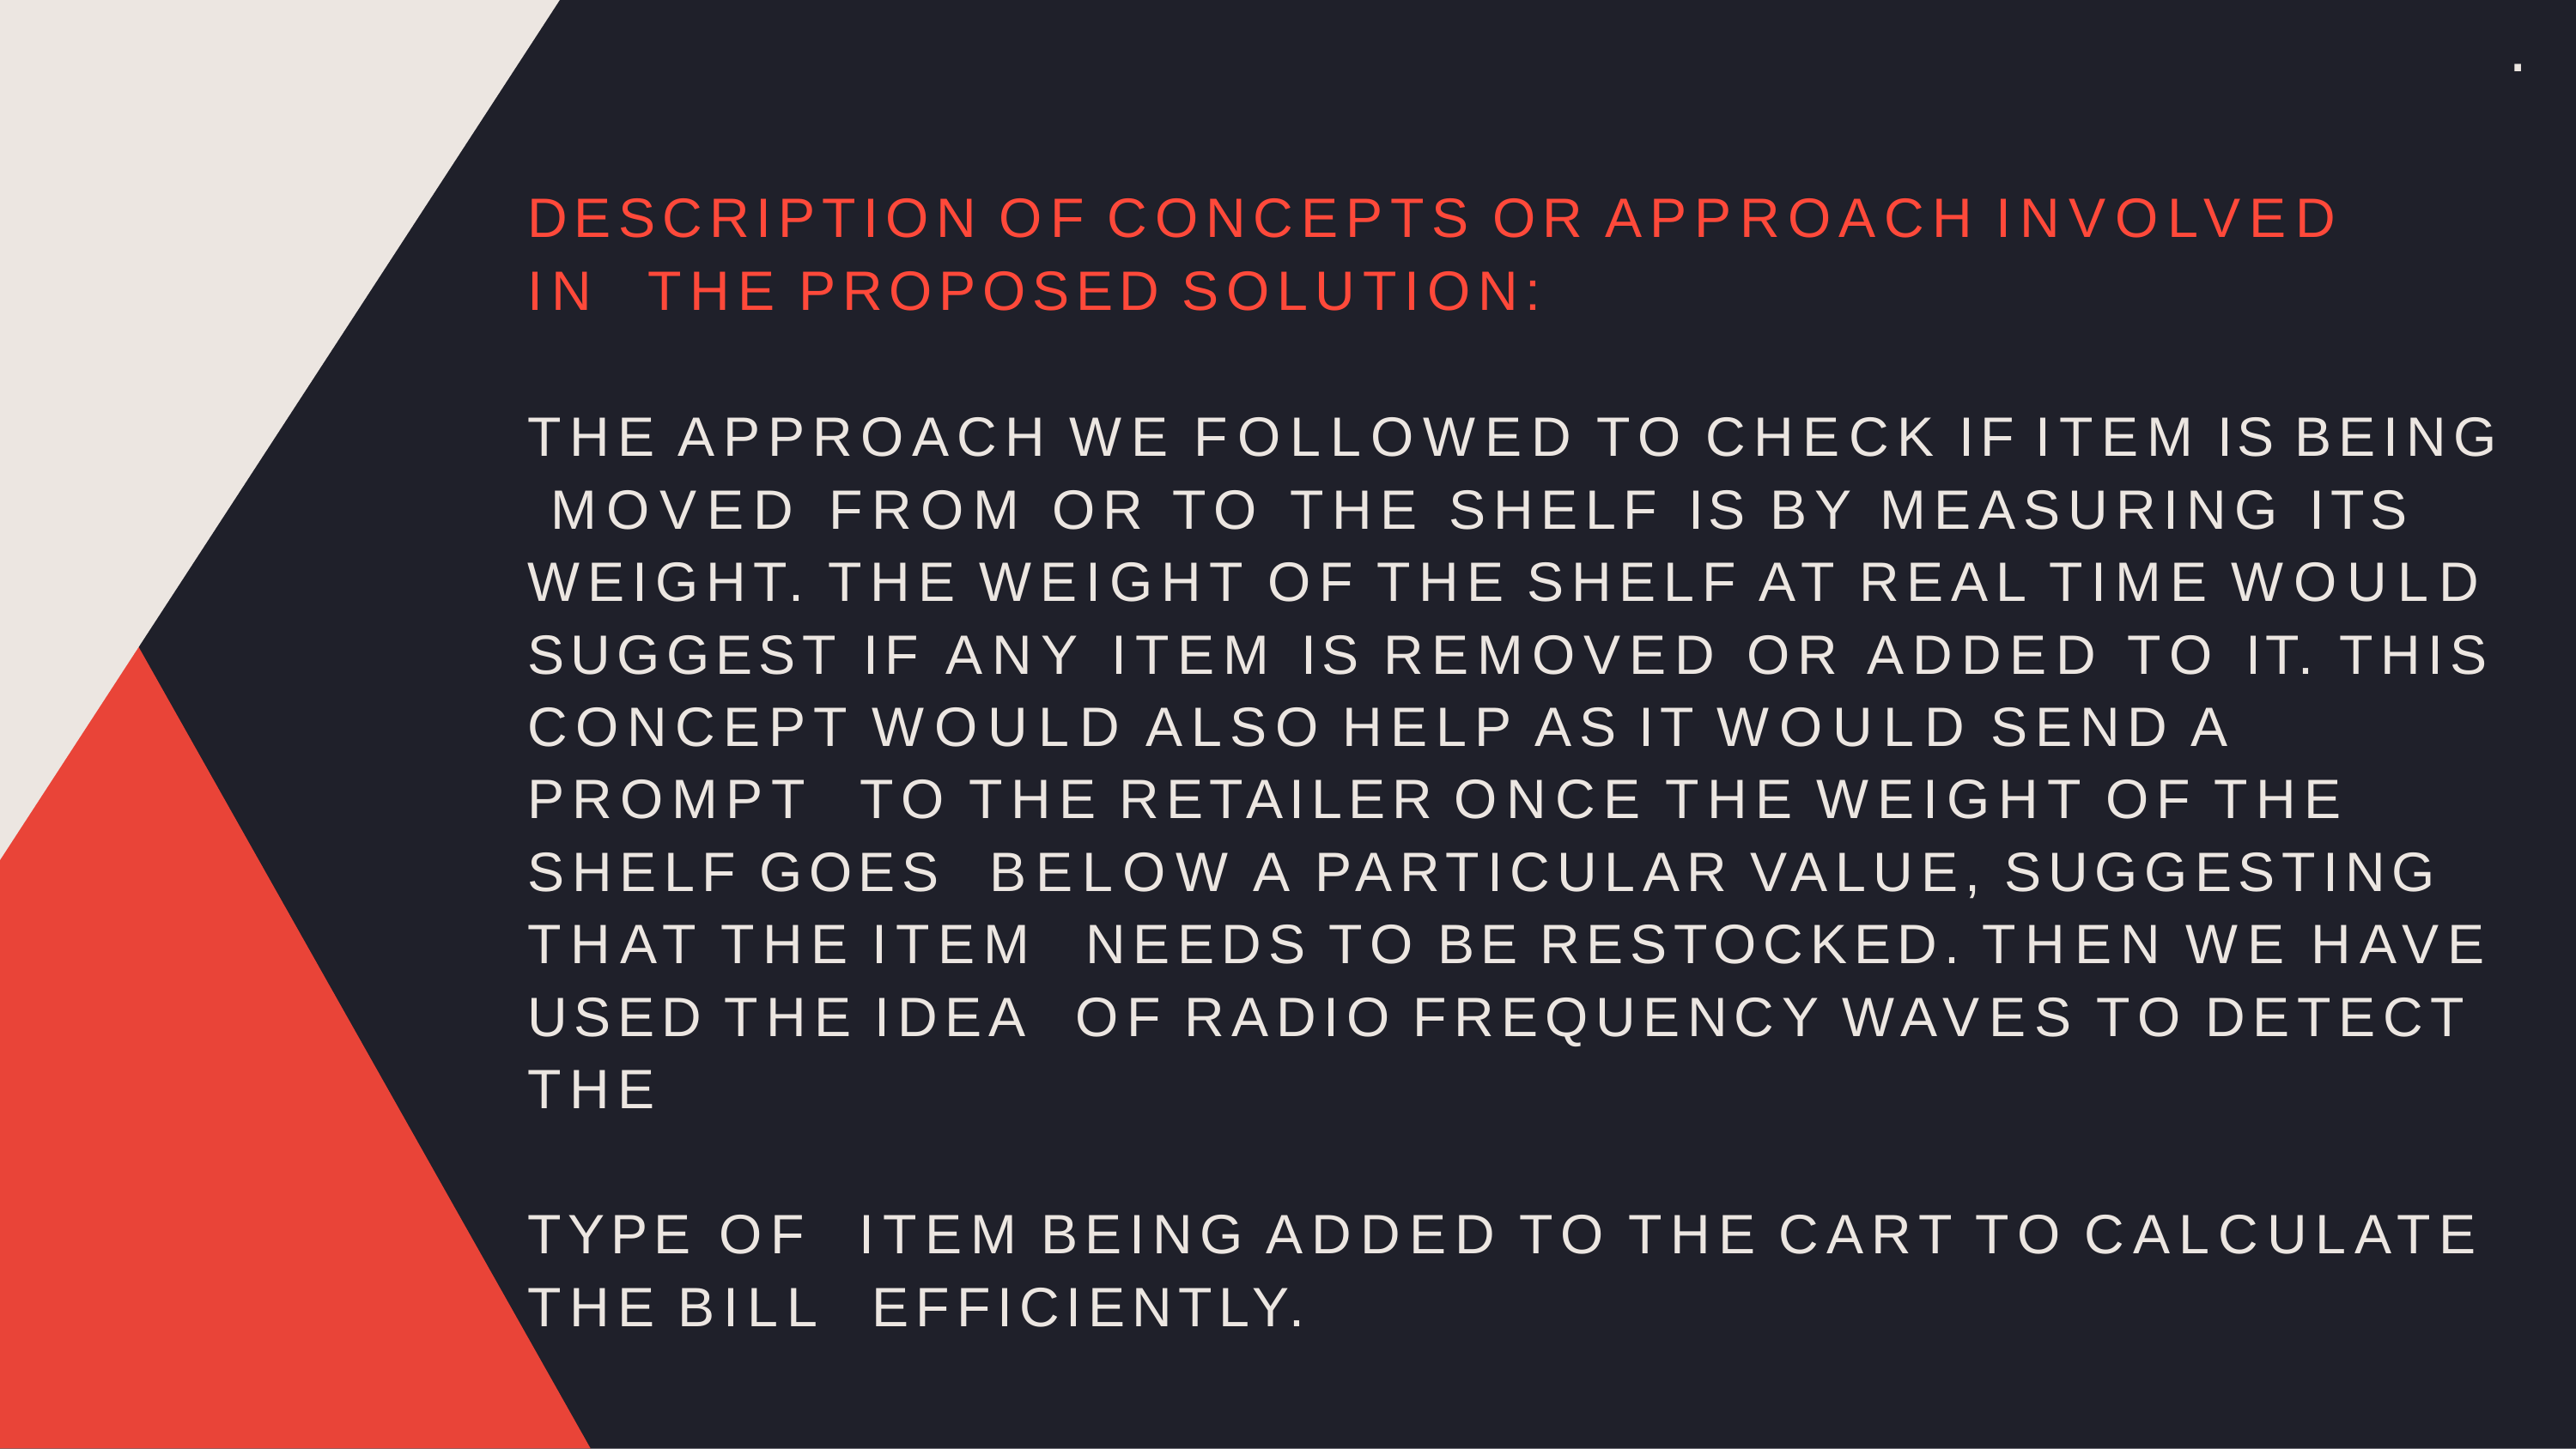

.
# DESCRIPTION OF CONCEPTS OR APPROACH INVOLVED IN  THE PROPOSED SOLUTION:
THE APPROACH WE FOLLOWED TO CHECK IF ITEM IS BEING  MOVED FROM OR TO THE SHELF IS BY MEASURING ITS  WEIGHT. THE WEIGHT OF THE SHELF AT REAL TIME WOULD  SUGGEST IF ANY ITEM IS REMOVED OR ADDED TO IT. THIS  CONCEPT WOULD ALSO HELP AS IT WOULD SEND A PROMPT  TO THE RETAILER ONCE THE WEIGHT OF THE SHELF GOES  BELOW A PARTICULAR VALUE, SUGGESTING THAT THE ITEM  NEEDS TO BE RESTOCKED. THEN WE HAVE USED THE IDEA  OF RADIO FREQUENCY WAVES TO DETECT THE	TYPE OF  ITEM BEING ADDED TO THE CART TO CALCULATE THE BILL  EFFICIENTLY.